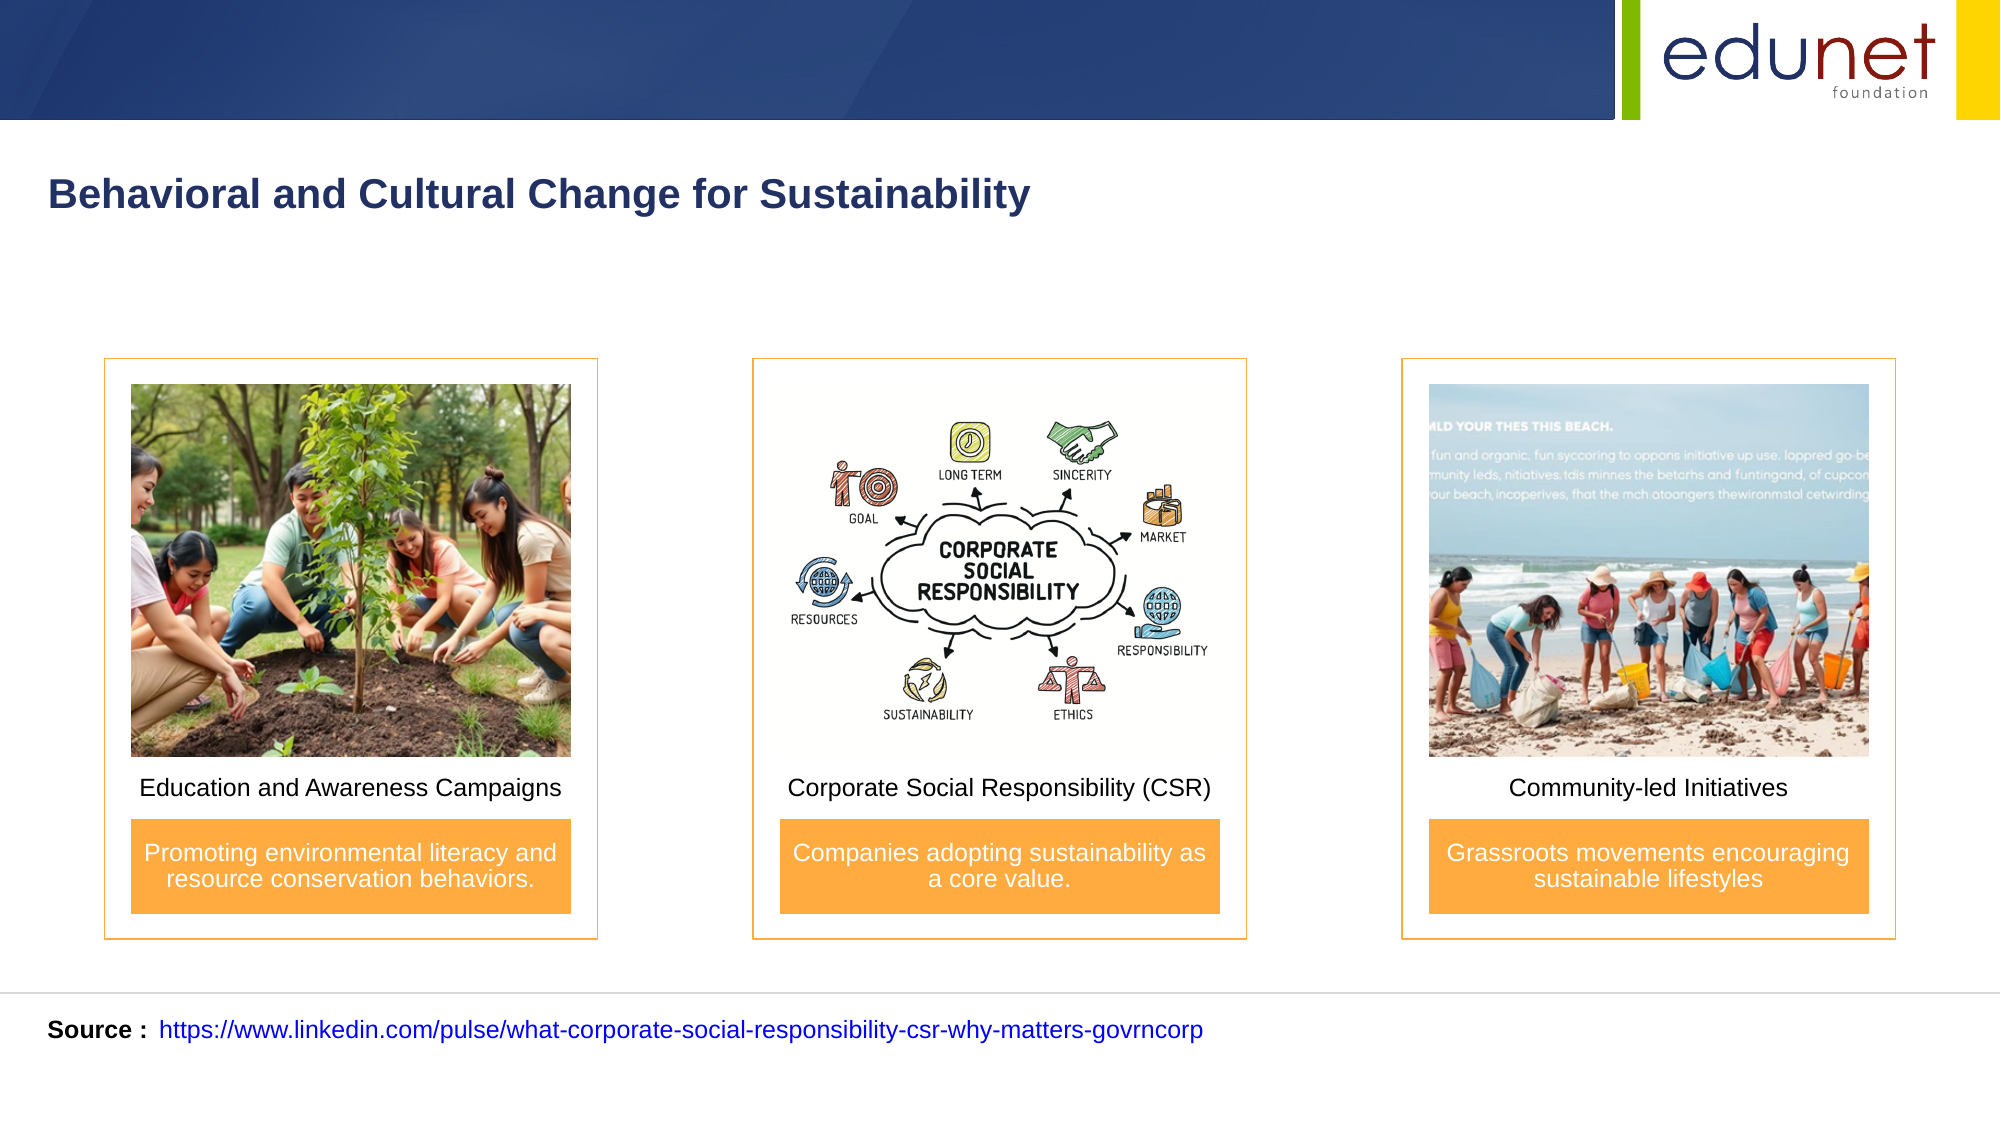

Behavioral and Cultural Change for Sustainability
Promoting environmental literacy and resource conservation behaviors.
Education and Awareness Campaigns
Companies adopting sustainability as a core value.
Corporate Social Responsibility (CSR)
Grassroots movements encouraging sustainable lifestyles
Community-led Initiatives
Source :
https://www.linkedin.com/pulse/what-corporate-social-responsibility-csr-why-matters-govrncorp